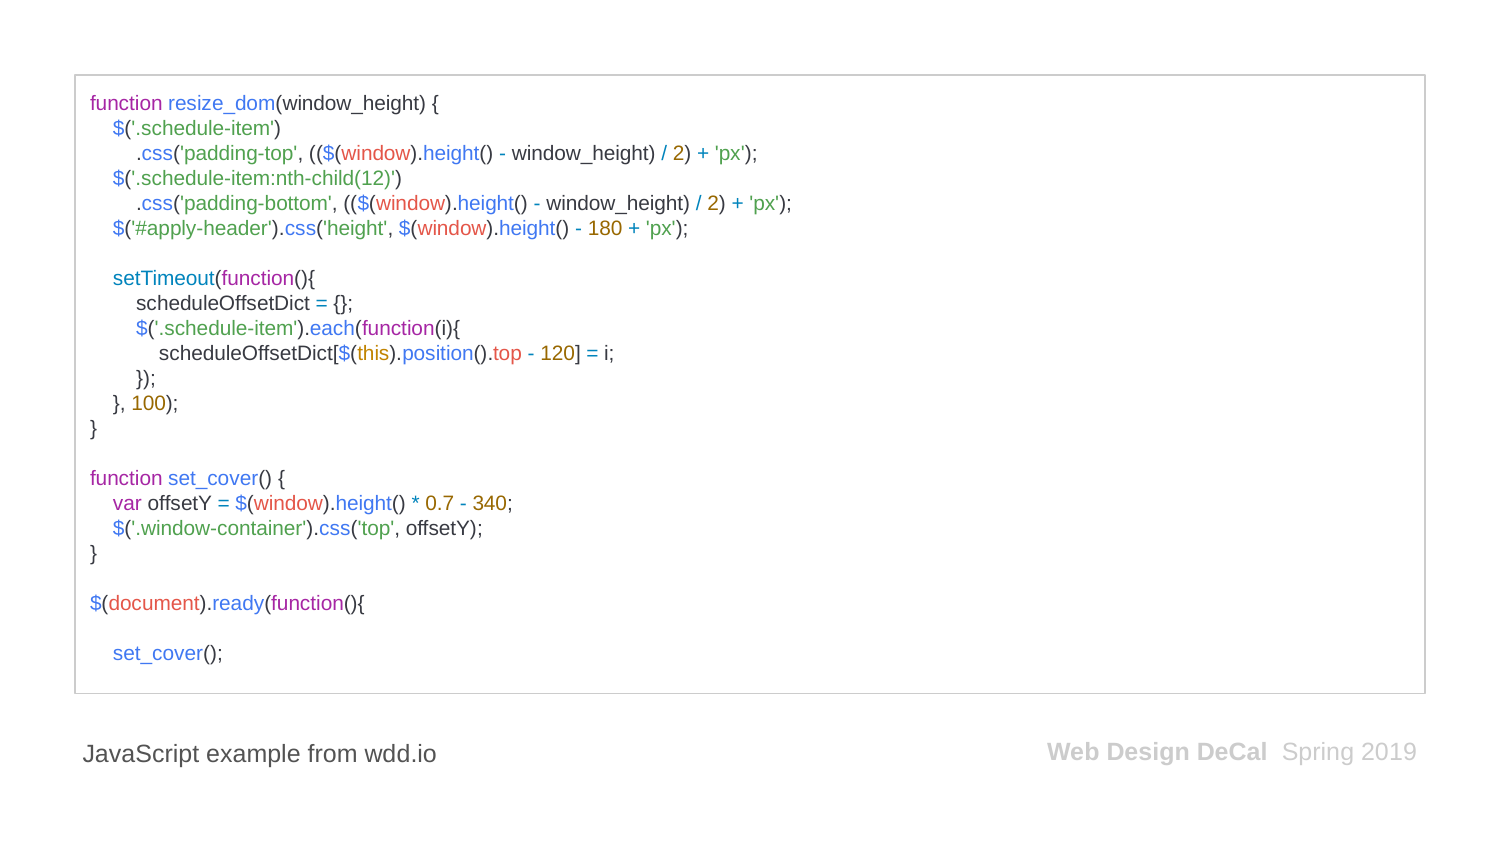

function resize_dom(window_height) {
    $('.schedule-item')
        .css('padding-top', (($(window).height() - window_height) / 2) + 'px');
    $('.schedule-item:nth-child(12)')
        .css('padding-bottom', (($(window).height() - window_height) / 2) + 'px');
    $('#apply-header').css('height', $(window).height() - 180 + 'px');

    setTimeout(function(){
        scheduleOffsetDict = {};
        $('.schedule-item').each(function(i){
            scheduleOffsetDict[$(this).position().top - 120] = i;
        });
    }, 100);
}

function set_cover() {
    var offsetY = $(window).height() * 0.7 - 340;
    $('.window-container').css('top', offsetY);
}

$(document).ready(function(){

    set_cover();

JavaScript example from wdd.io